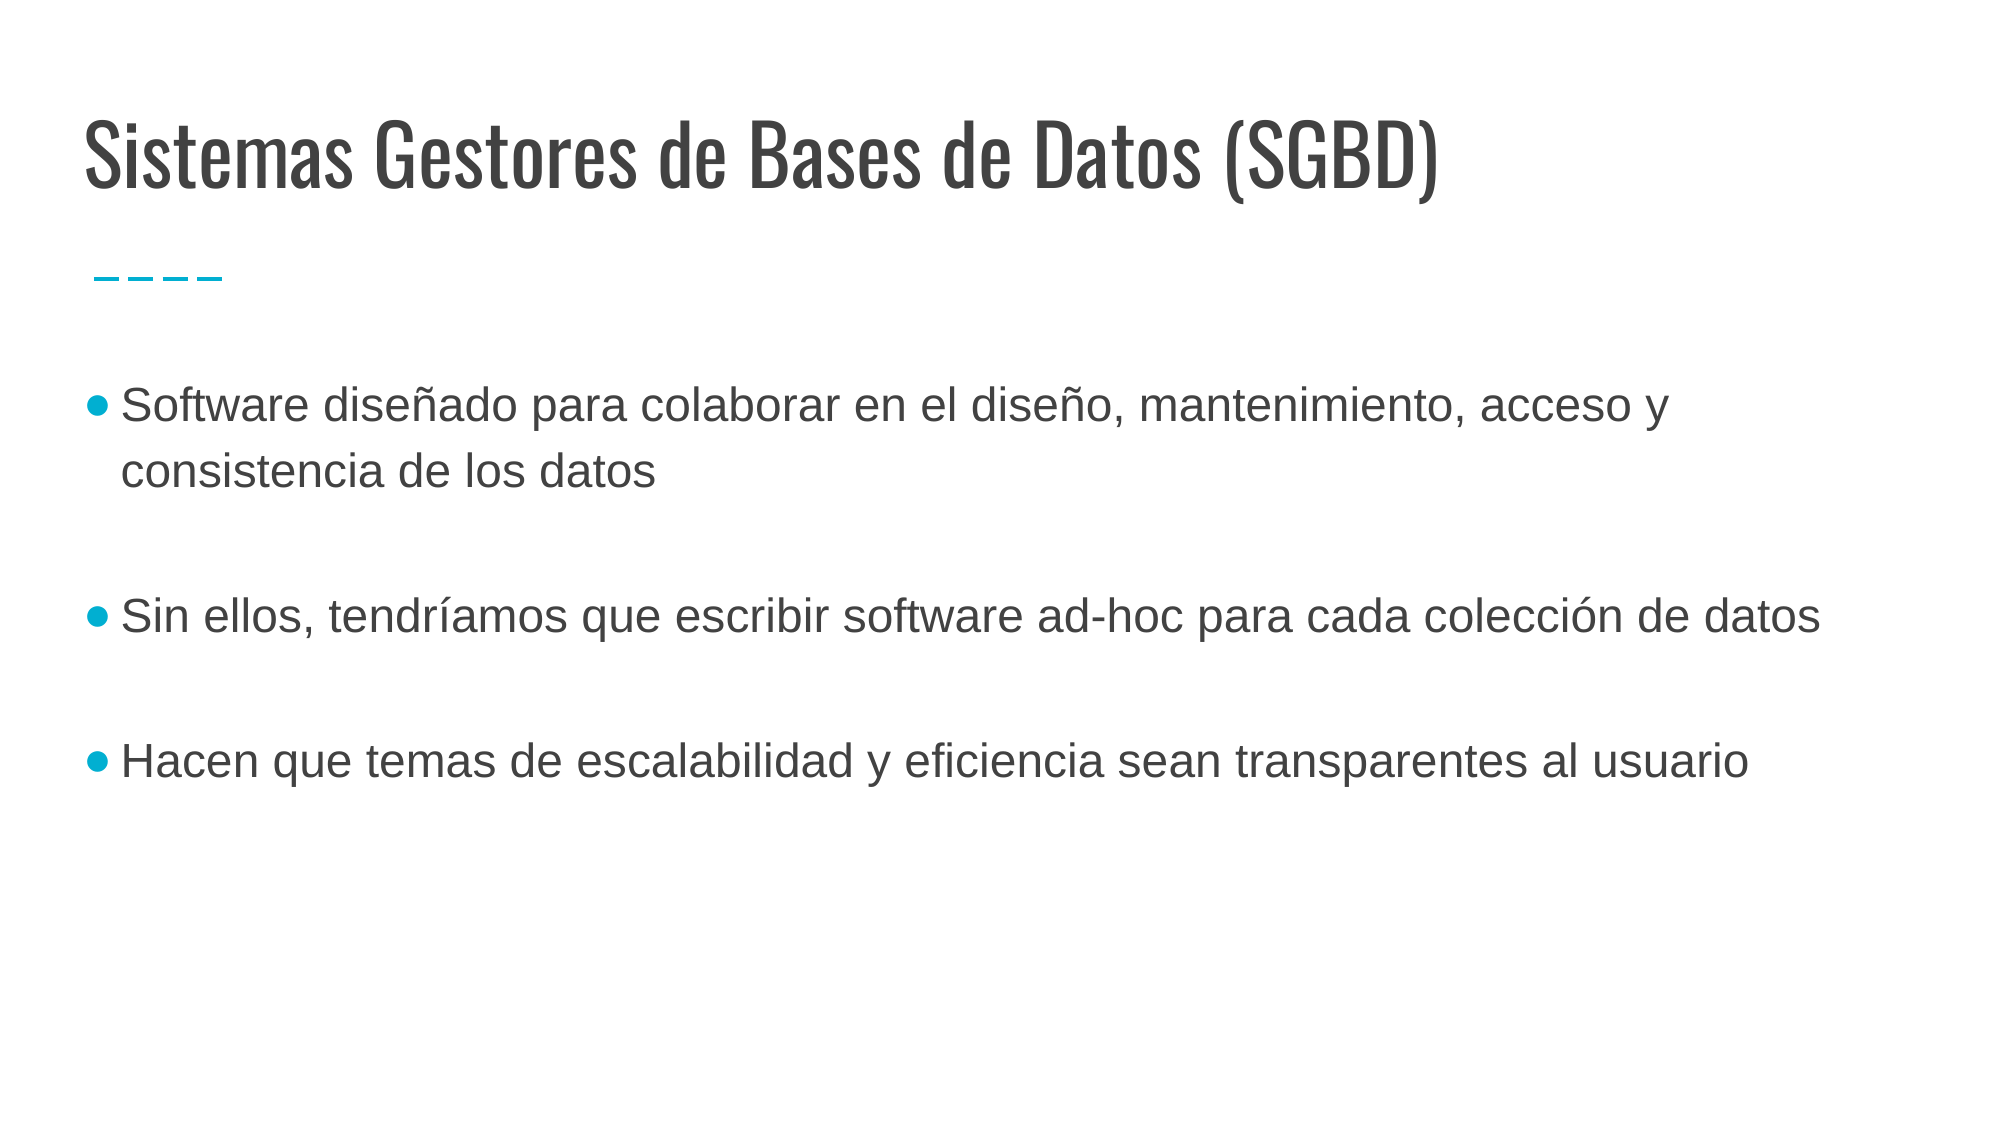

# Sistemas Gestores de Bases de Datos (SGBD)
Software diseñado para colaborar en el diseño, mantenimiento, acceso y consistencia de los datos

Sin ellos, tendríamos que escribir software ad-hoc para cada colección de datos

Hacen que temas de escalabilidad y eficiencia sean transparentes al usuario